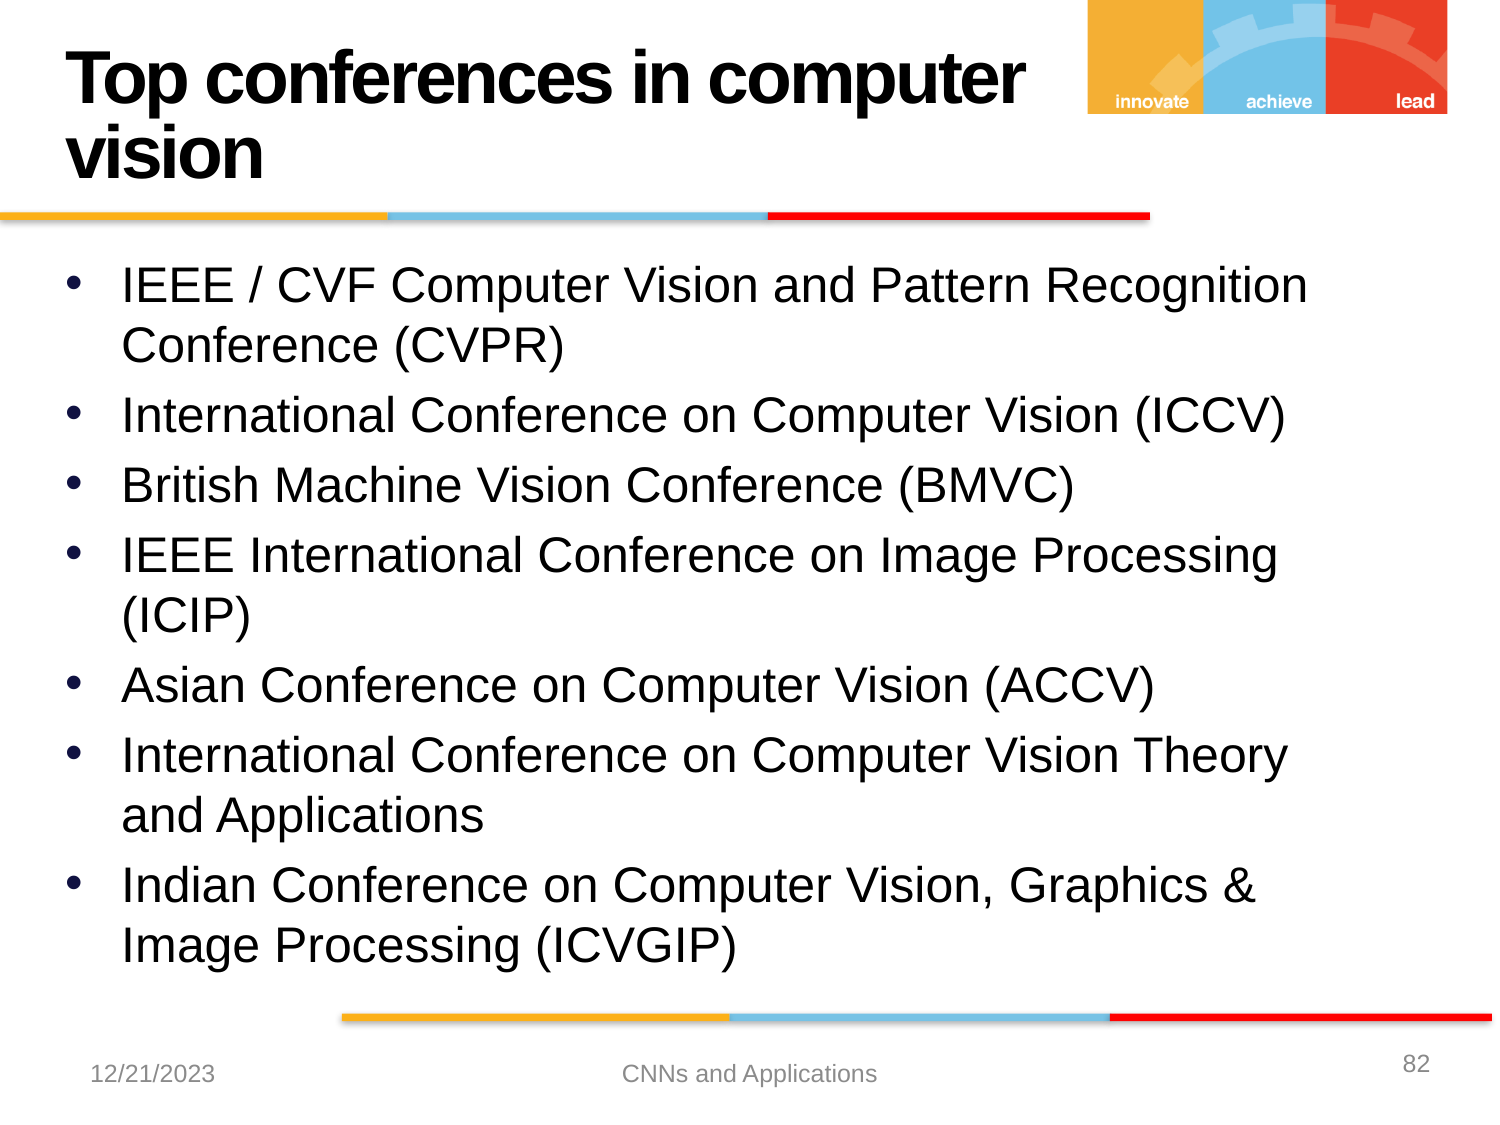

Top conferences in computer vision
IEEE / CVF Computer Vision and Pattern Recognition Conference (CVPR)
International Conference on Computer Vision (ICCV)
British Machine Vision Conference (BMVC)
IEEE International Conference on Image Processing (ICIP)
Asian Conference on Computer Vision (ACCV)
International Conference on Computer Vision Theory and Applications
Indian Conference on Computer Vision, Graphics & Image Processing (ICVGIP)
82
12/21/2023
CNNs and Applications